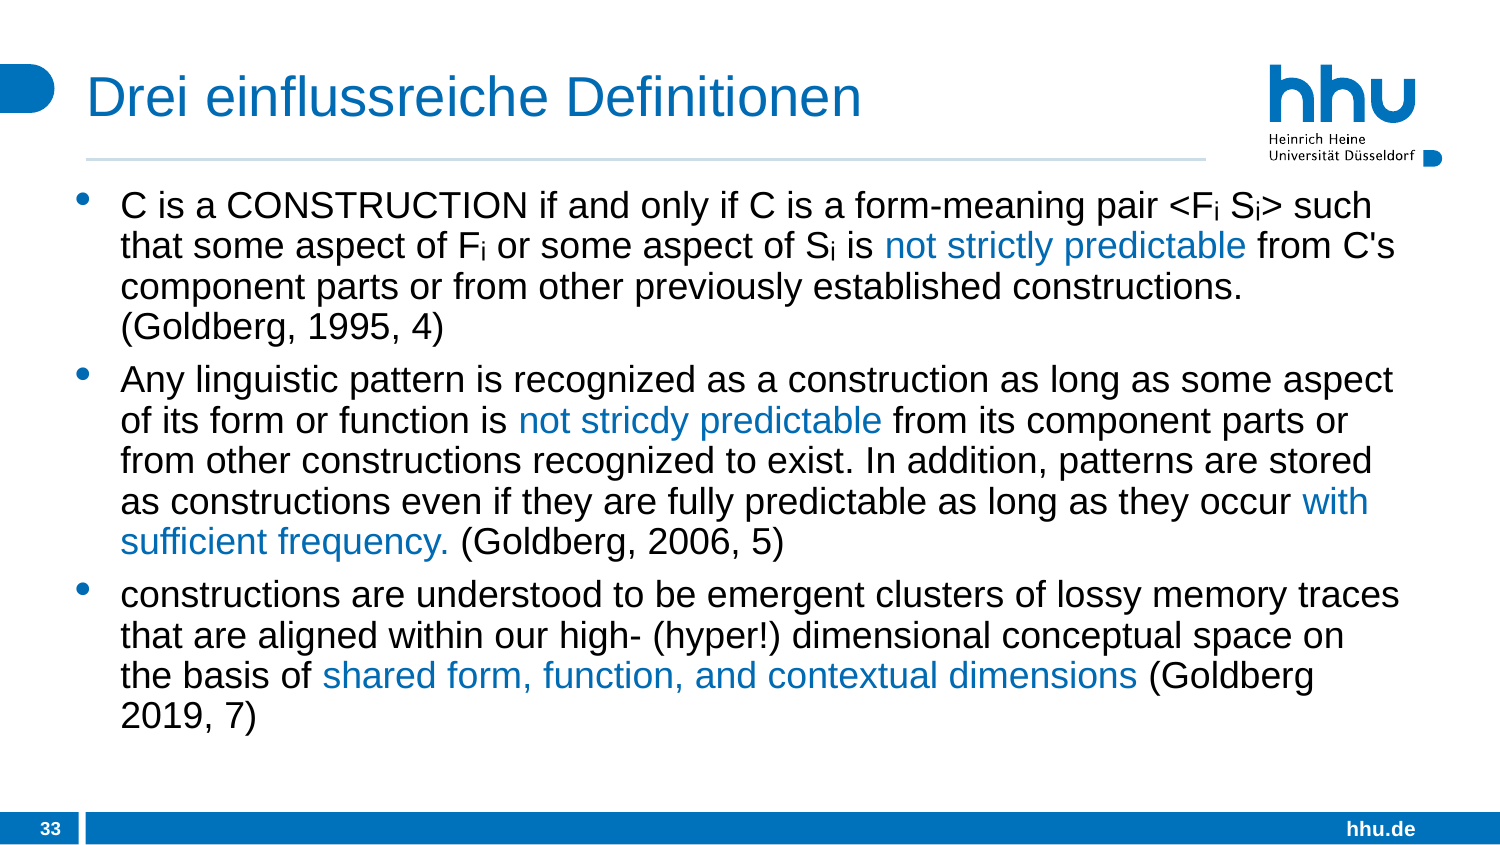

# Drei einflussreiche Definitionen
C is a CONSTRUCTION if and only if C is a form-meaning pair <Fᵢ Sᵢ> such that some aspect of Fᵢ or some aspect of Sᵢ is not strictly predictable from C's component parts or from other previously established constructions. (Goldberg, 1995, 4)
Any linguistic pattern is recognized as a construction as long as some aspect of its form or function is not stricdy predictable from its component parts or from other constructions recognized to exist. In addition, patterns are stored as constructions even if they are fully predictable as long as they occur with sufficient frequency. (Goldberg, 2006, 5)
constructions are understood to be emergent clusters of lossy memory traces that are aligned within our high- (hyper!) dimensional conceptual space on the basis of shared form, function, and contextual dimensions (Goldberg 2019, 7)

33